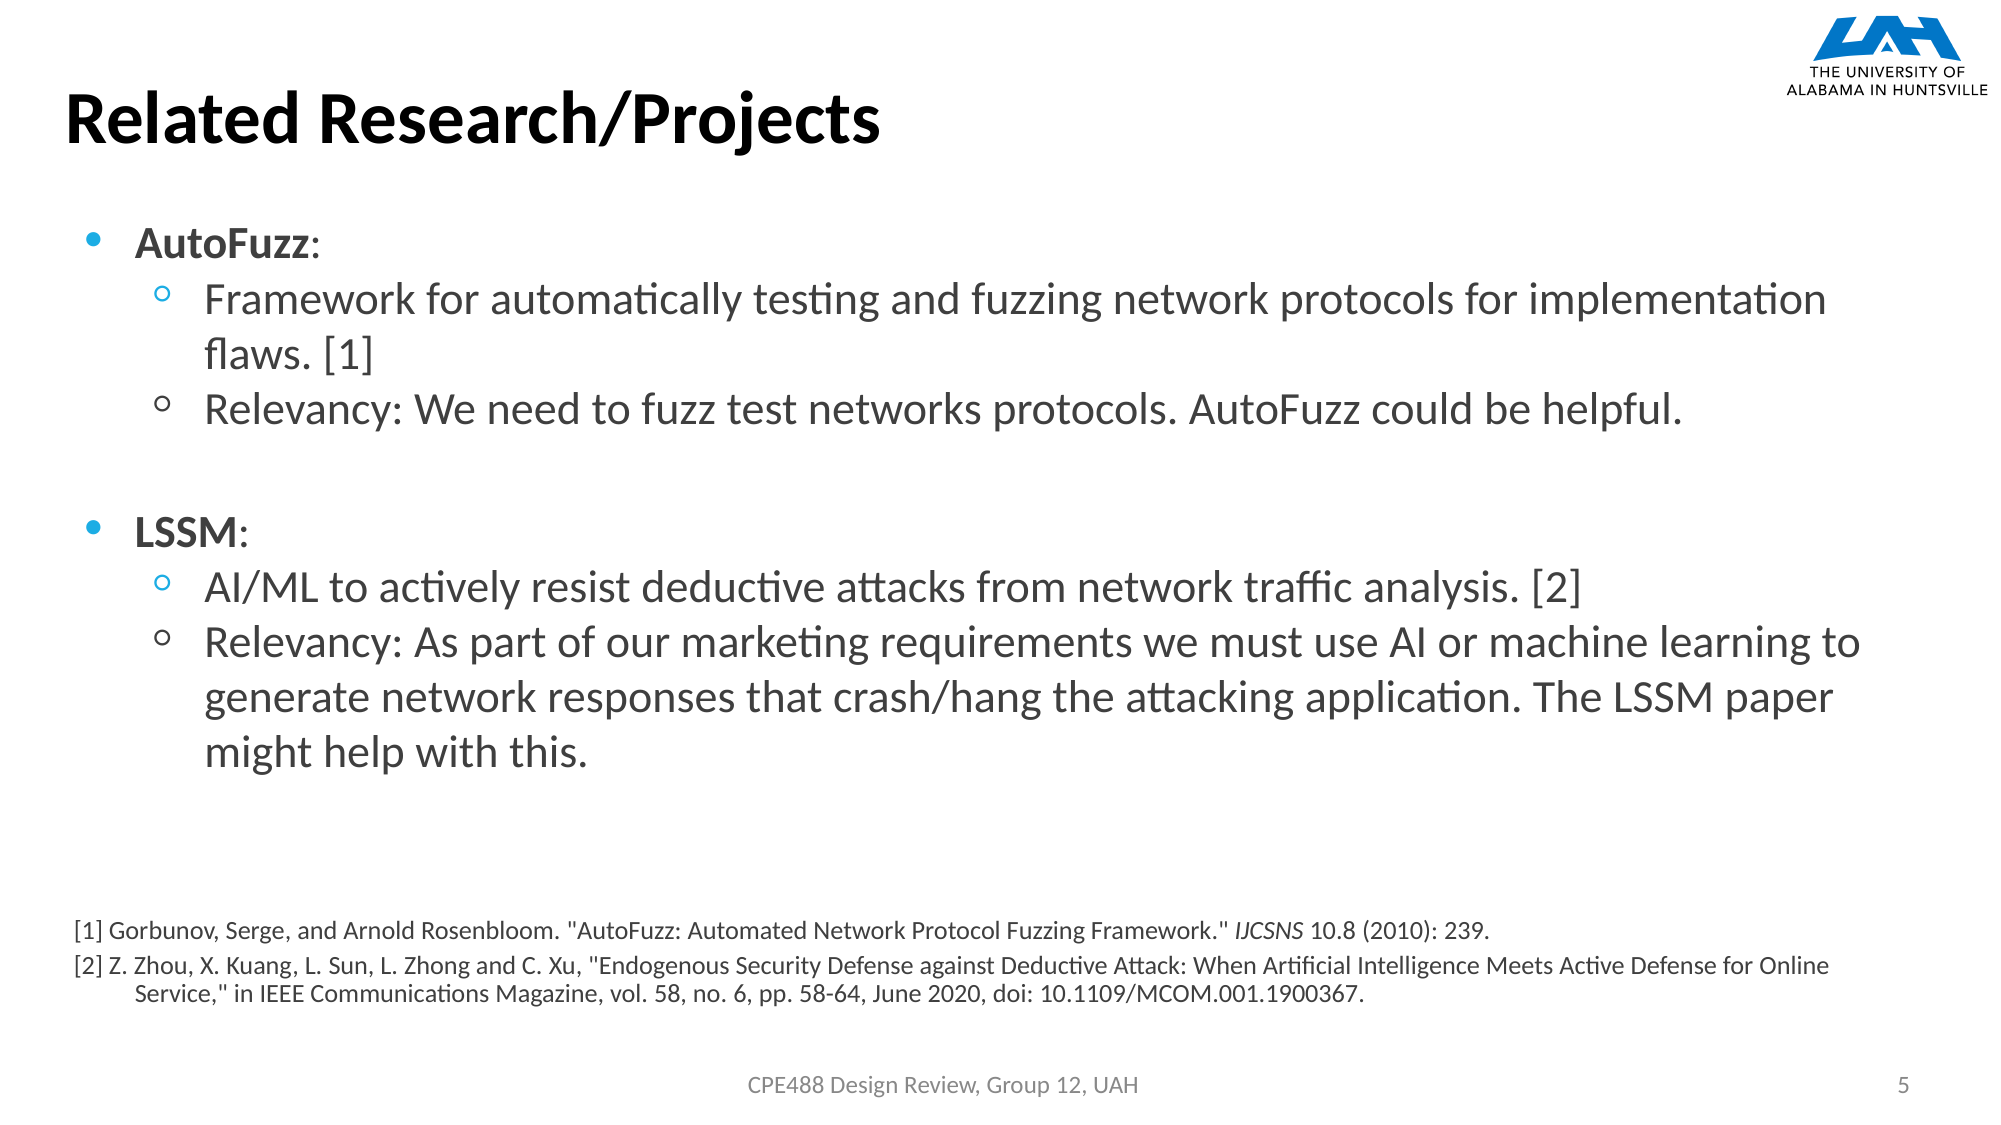

# Related Research/Projects
AutoFuzz:
Framework for automatically testing and fuzzing network protocols for implementation flaws. [1]
Relevancy: We need to fuzz test networks protocols. AutoFuzz could be helpful.

LSSM:
AI/ML to actively resist deductive attacks from network traffic analysis. [2]
Relevancy: As part of our marketing requirements we must use AI or machine learning to generate network responses that crash/hang the attacking application. The LSSM paper might help with this.

[1] Gorbunov, Serge, and Arnold Rosenbloom. "AutoFuzz: Automated Network Protocol Fuzzing Framework." IJCSNS 10.8 (2010): 239.
[2] Z. Zhou, X. Kuang, L. Sun, L. Zhong and C. Xu, "Endogenous Security Defense against Deductive Attack: When Artificial Intelligence Meets Active Defense for Online Service," in IEEE Communications Magazine, vol. 58, no. 6, pp. 58-64, June 2020, doi: 10.1109/MCOM.001.1900367.
CPE488 Design Review, Group 12, UAH
5